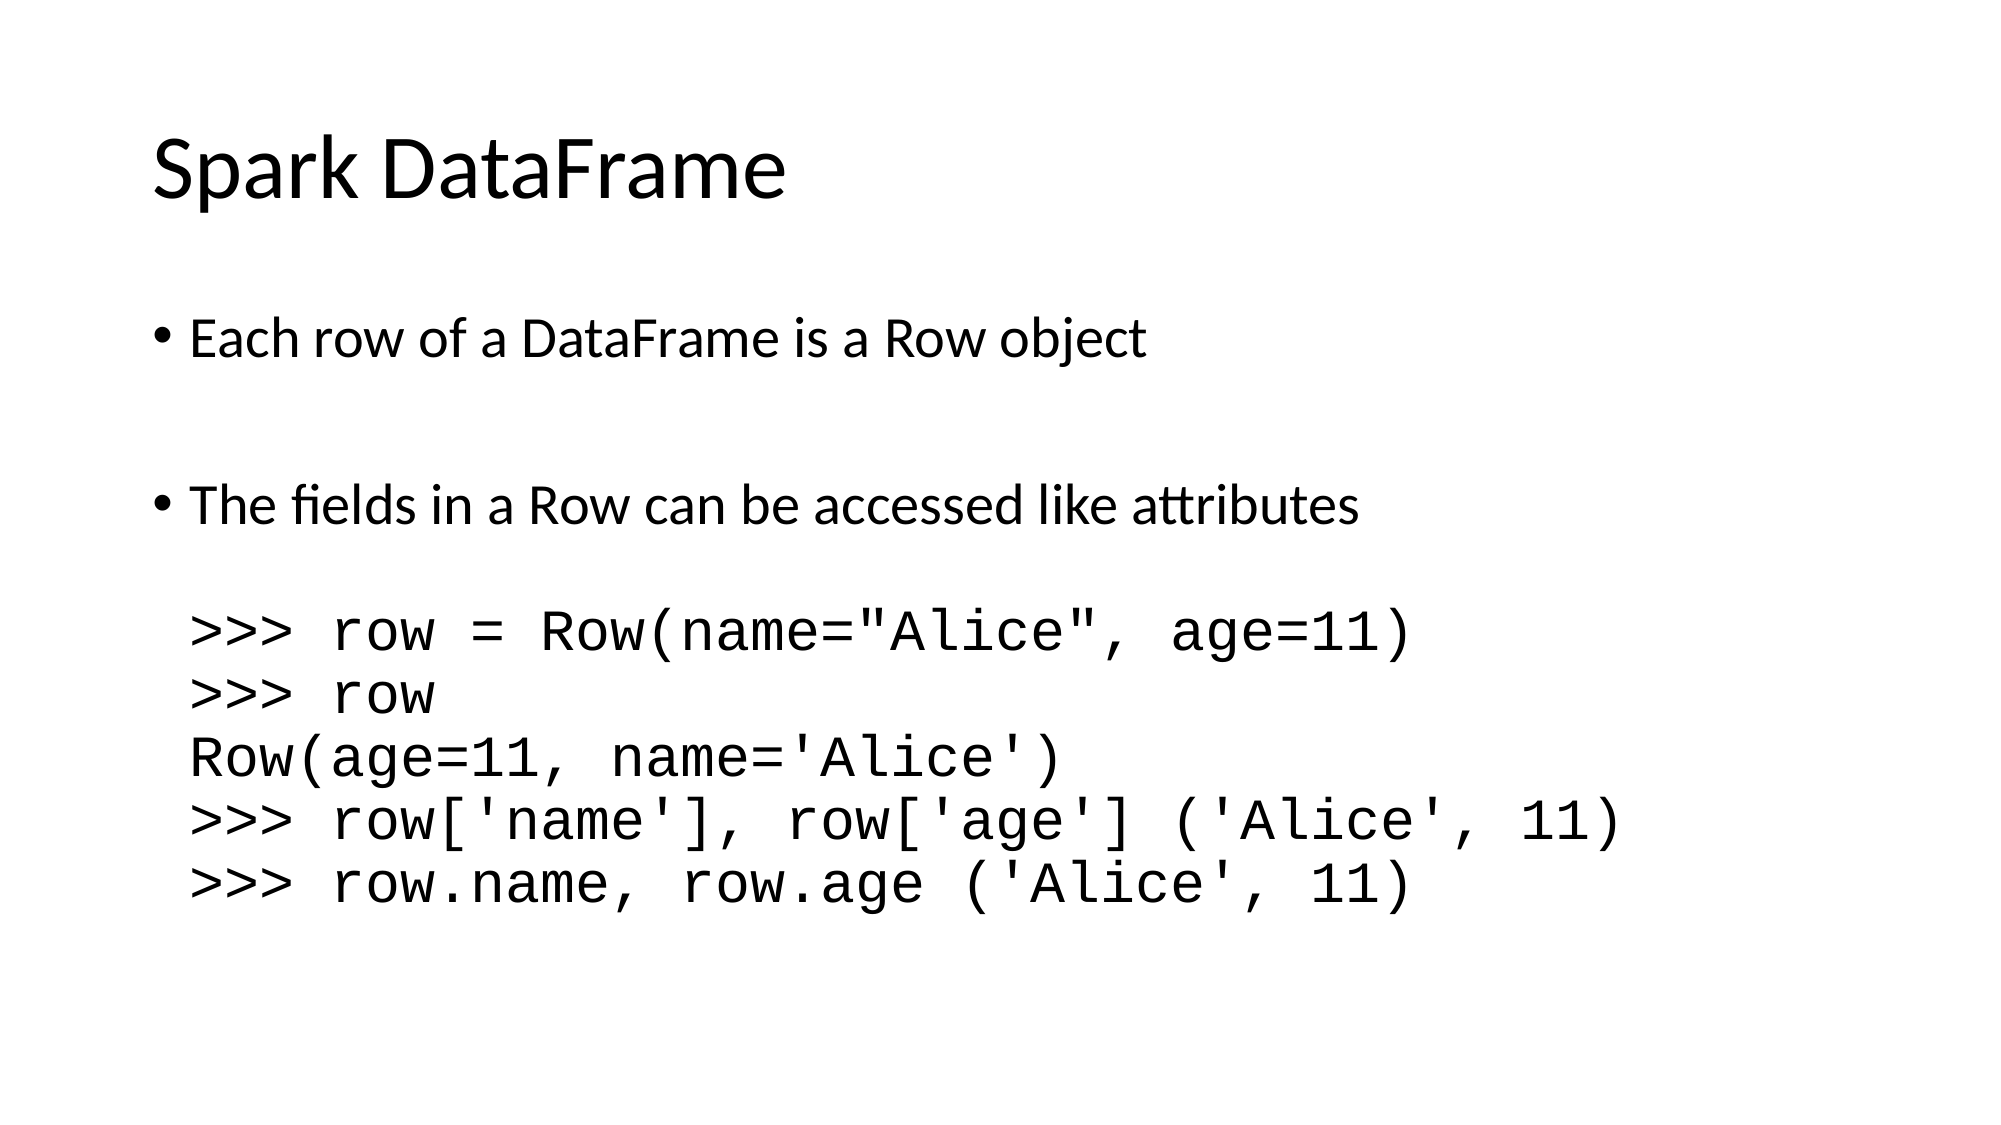

# Spark DataFrame
Each row of a DataFrame is a Row object

The fields in a Row can be accessed like attributes
>>> row = Row(name="Alice", age=11)
>>> row
Row(age=11, name='Alice')
>>> row['name'], row['age'] ('Alice', 11)
>>> row.name, row.age ('Alice', 11)